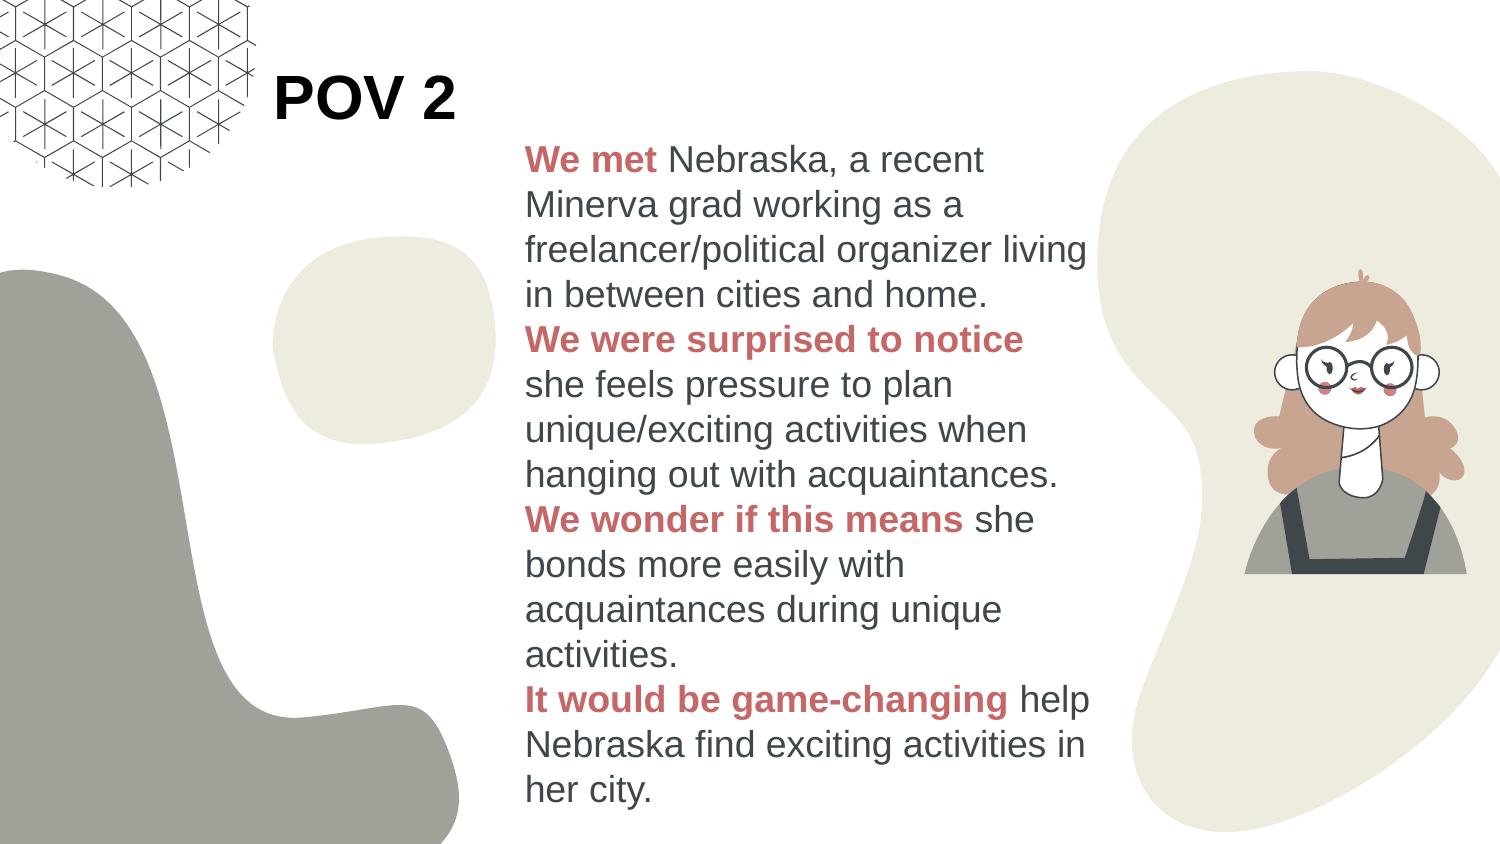

# POV 2
We met Nebraska, a recent Minerva grad working as a freelancer/political organizer living in between cities and home.
We were surprised to notice she feels pressure to plan unique/exciting activities when hanging out with acquaintances.
We wonder if this means she bonds more easily with acquaintances during unique activities.
It would be game-changing help Nebraska find exciting activities in her city.